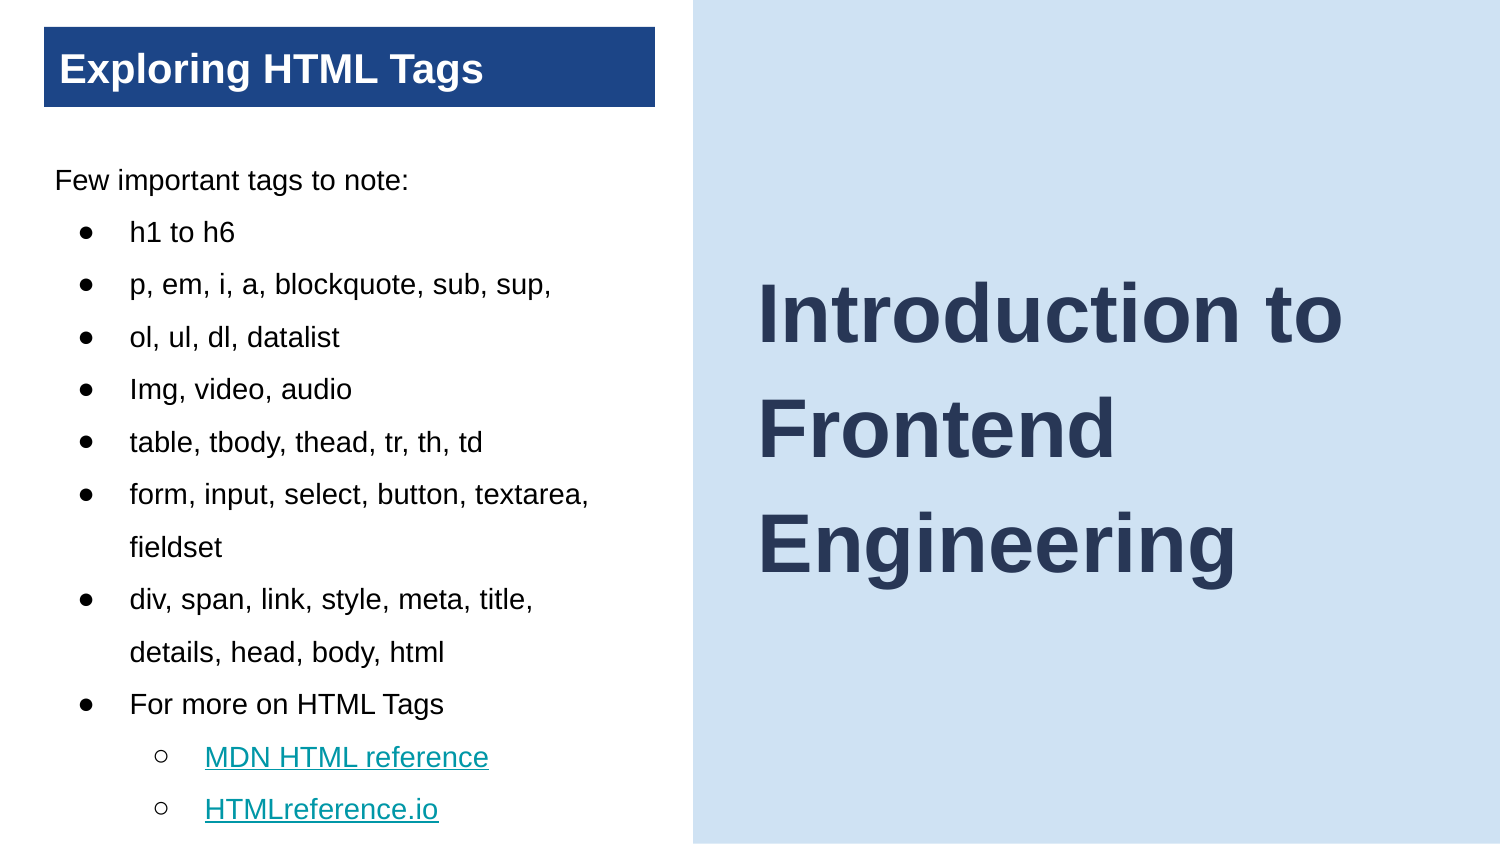

Exploring HTML Tags
Few important tags to note:
h1 to h6
p, em, i, a, blockquote, sub, sup,
ol, ul, dl, datalist
Img, video, audio
table, tbody, thead, tr, th, td
form, input, select, button, textarea, fieldset
div, span, link, style, meta, title, details, head, body, html
For more on HTML Tags
MDN HTML reference
HTMLreference.io
Introduction to Frontend Engineering